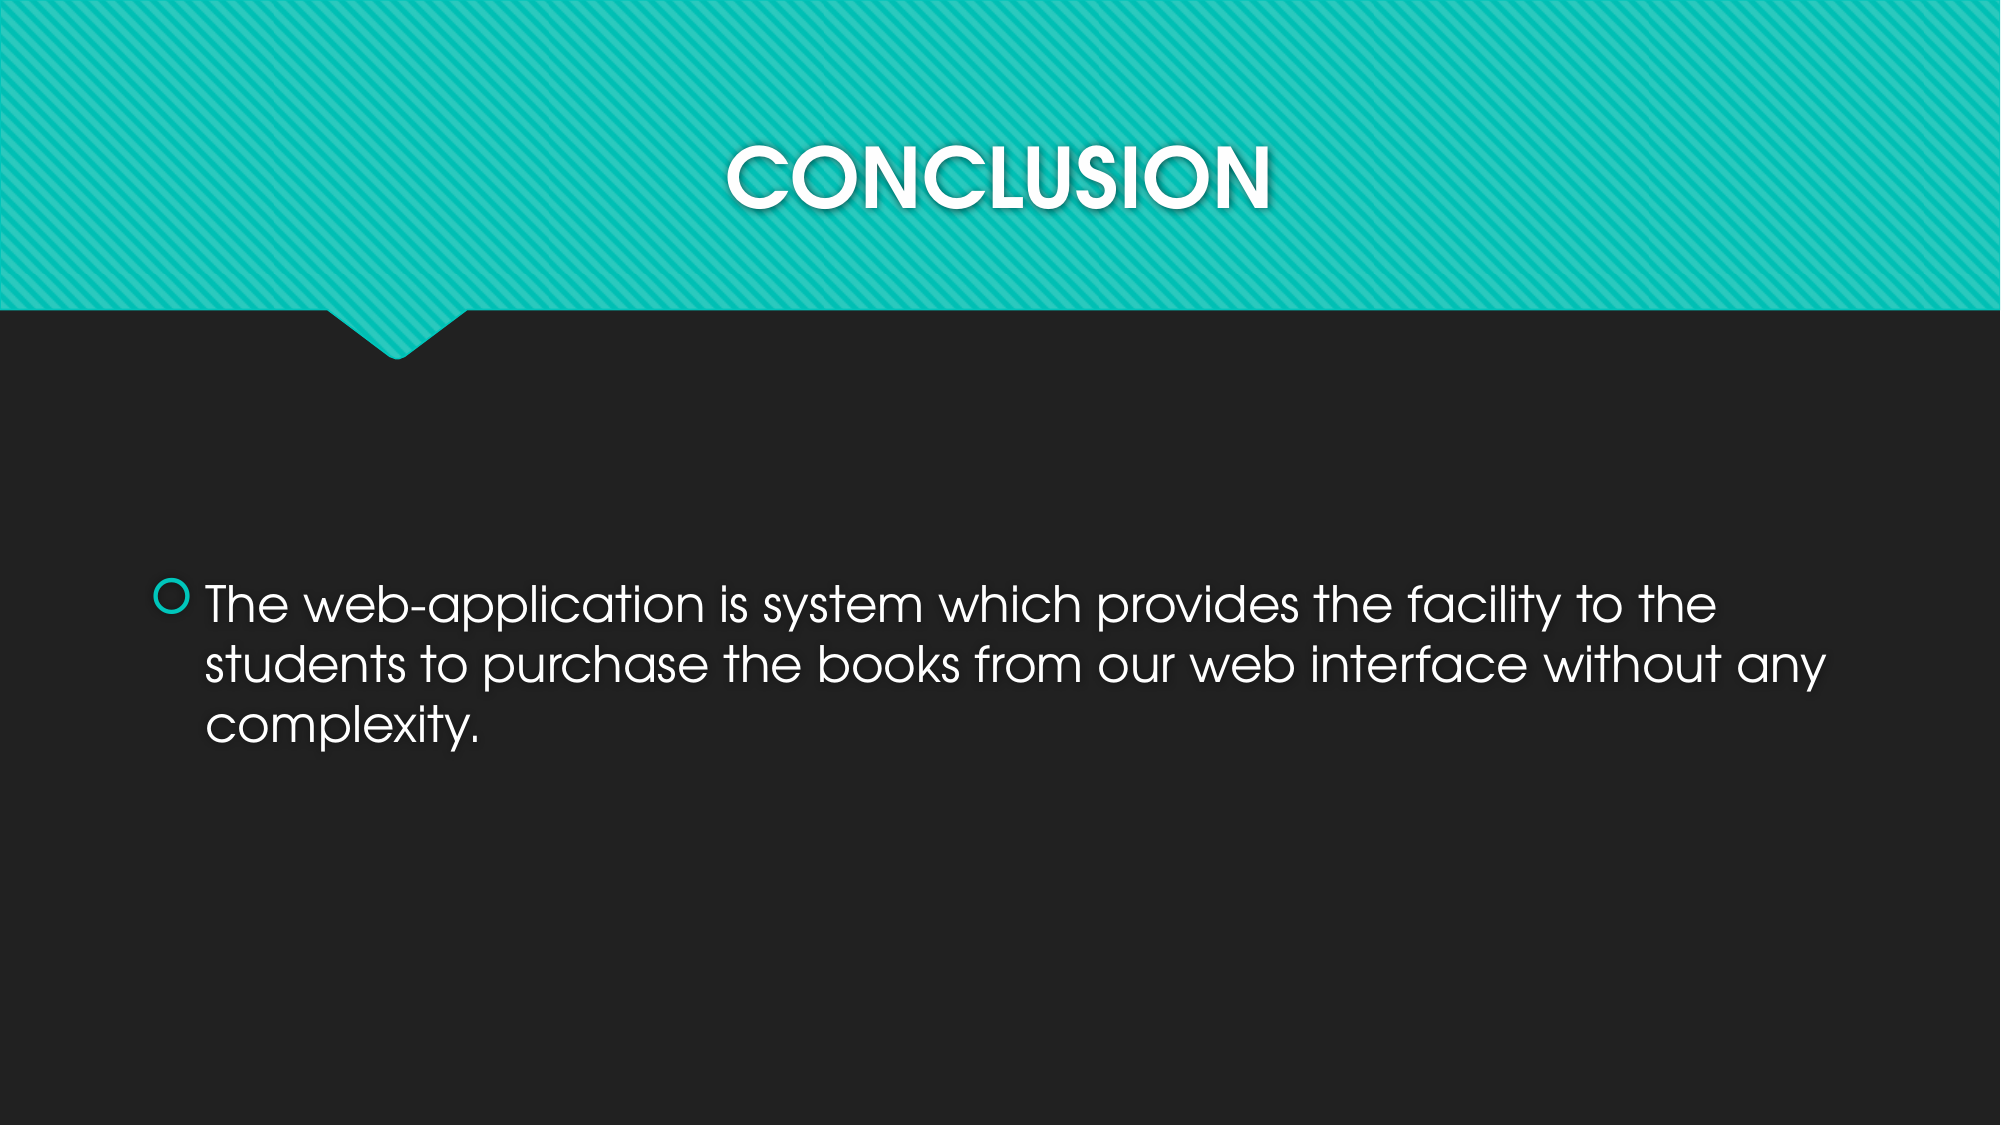

# CONCLUSION
The web-application is system which provides the facility to the students to purchase the books from our web interface without any complexity.